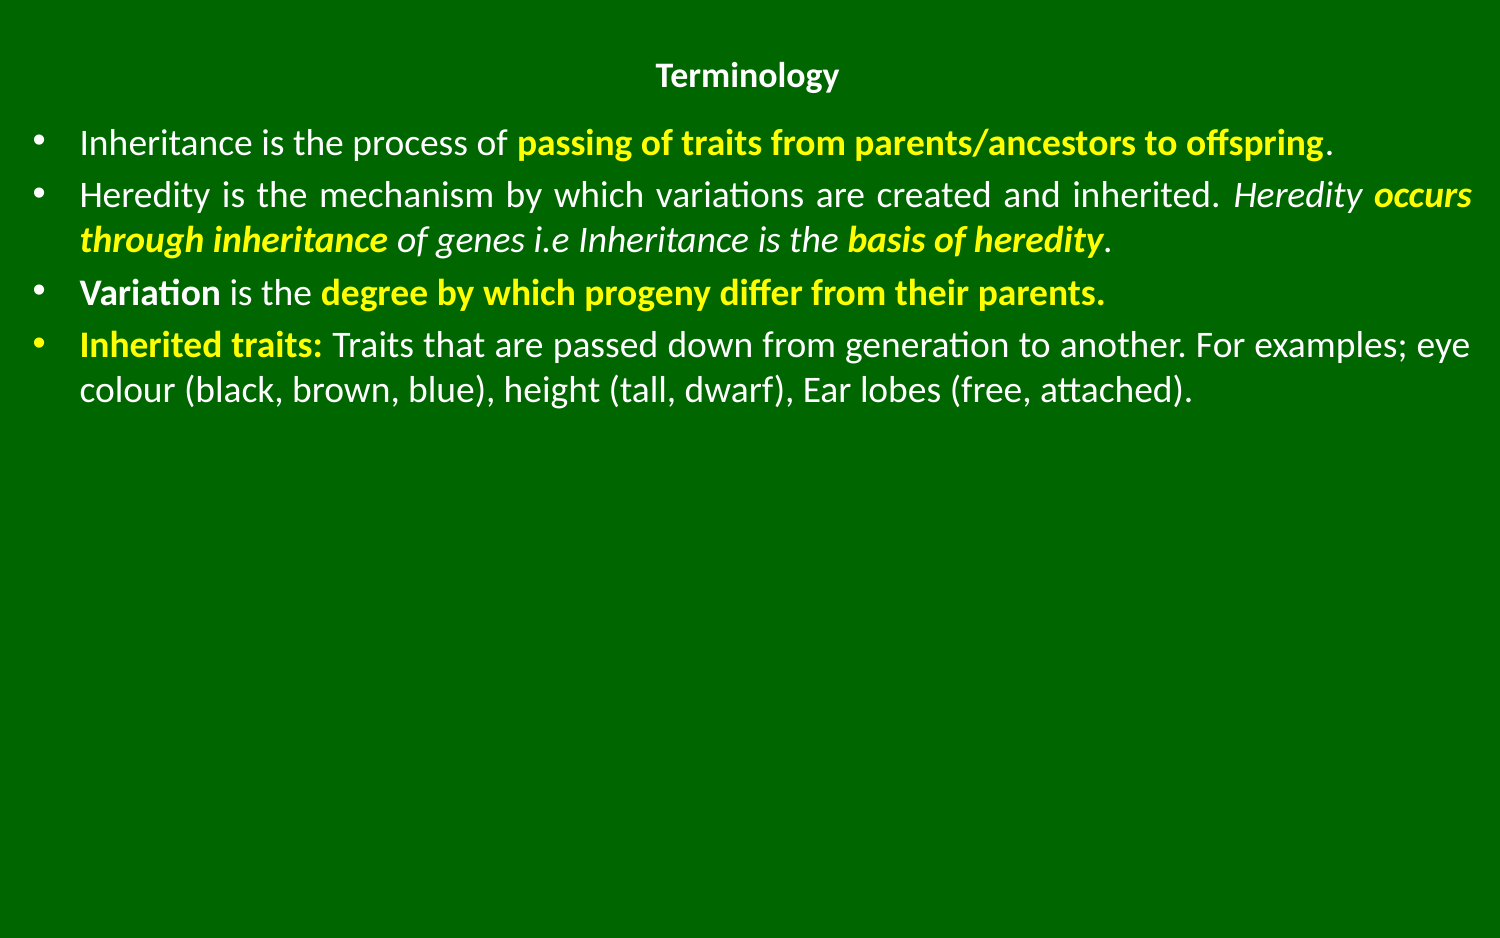

# Terminology
Inheritance is the process of passing of traits from parents/ancestors to offspring.
Heredity is the mechanism by which variations are created and inherited. Heredity occurs through inheritance of genes i.e Inheritance is the basis of heredity.
Variation is the degree by which progeny differ from their parents.
Inherited traits: Traits that are passed down from generation to another. For examples; eye colour (black, brown, blue), height (tall, dwarf), Ear lobes (free, attached).